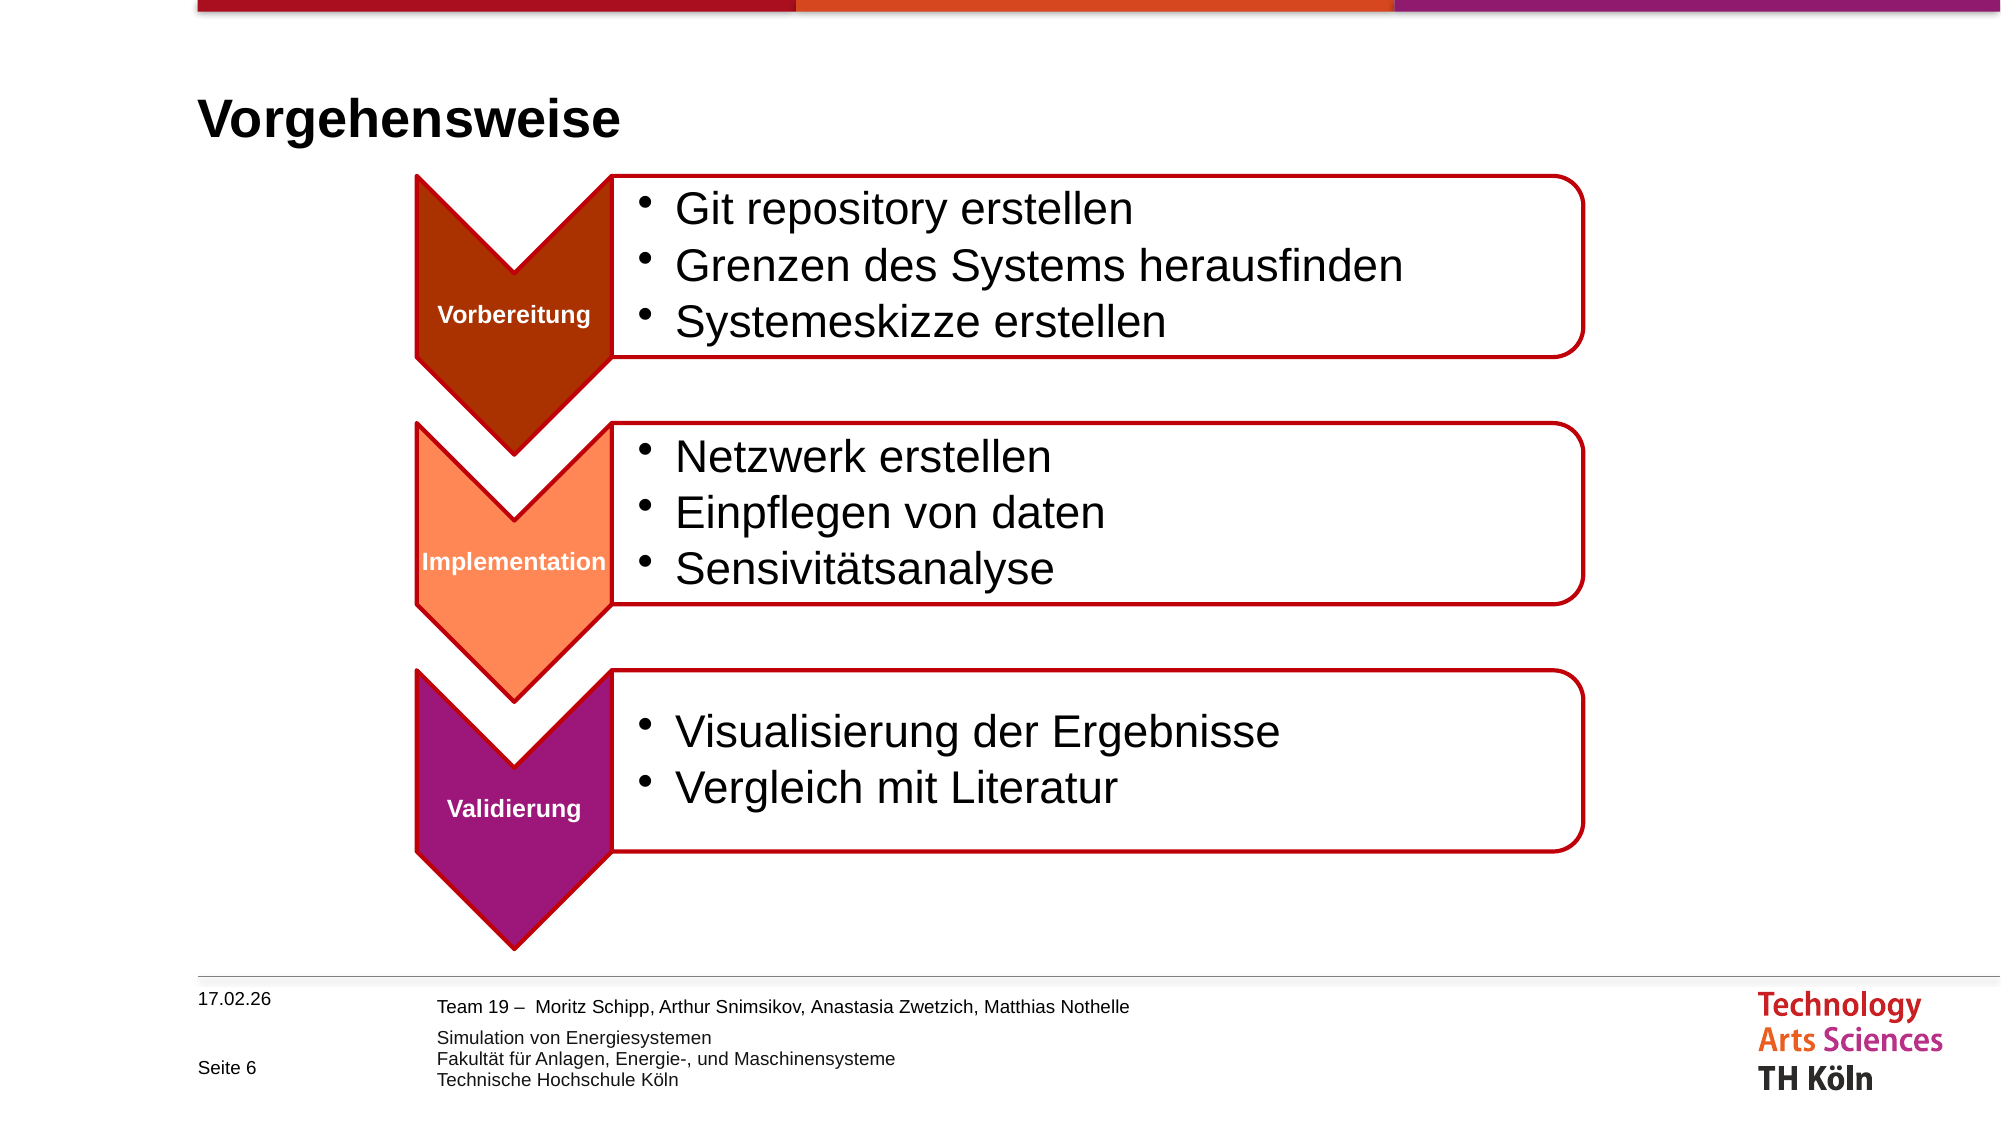

# Vorgehensweise
Vorbereitung
Git repository erstellen
Grenzen des Systems herausfinden
Systemeskizze erstellen
Implementation
Netzwerk erstellen
Einpflegen von daten
Sensivitätsanalyse
Validierung
Visualisierung der Ergebnisse
Vergleich mit Literatur
17.02.26
Seite 6